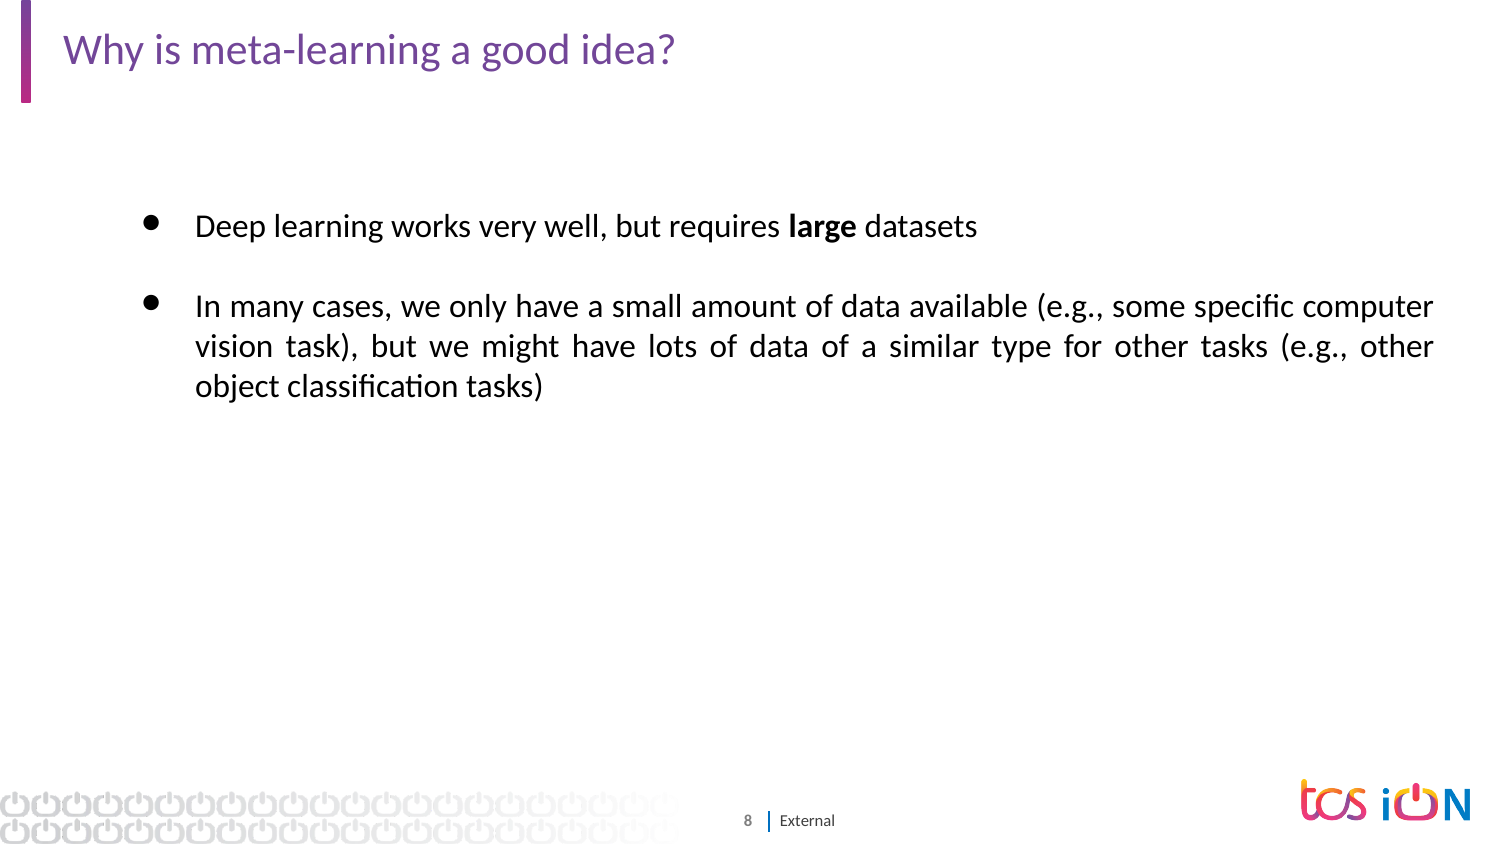

# Why is meta-learning a good idea?
Deep learning works very well, but requires large datasets

In many cases, we only have a small amount of data available (e.g., some specific computer vision task), but we might have lots of data of a similar type for other tasks (e.g., other object classification tasks)